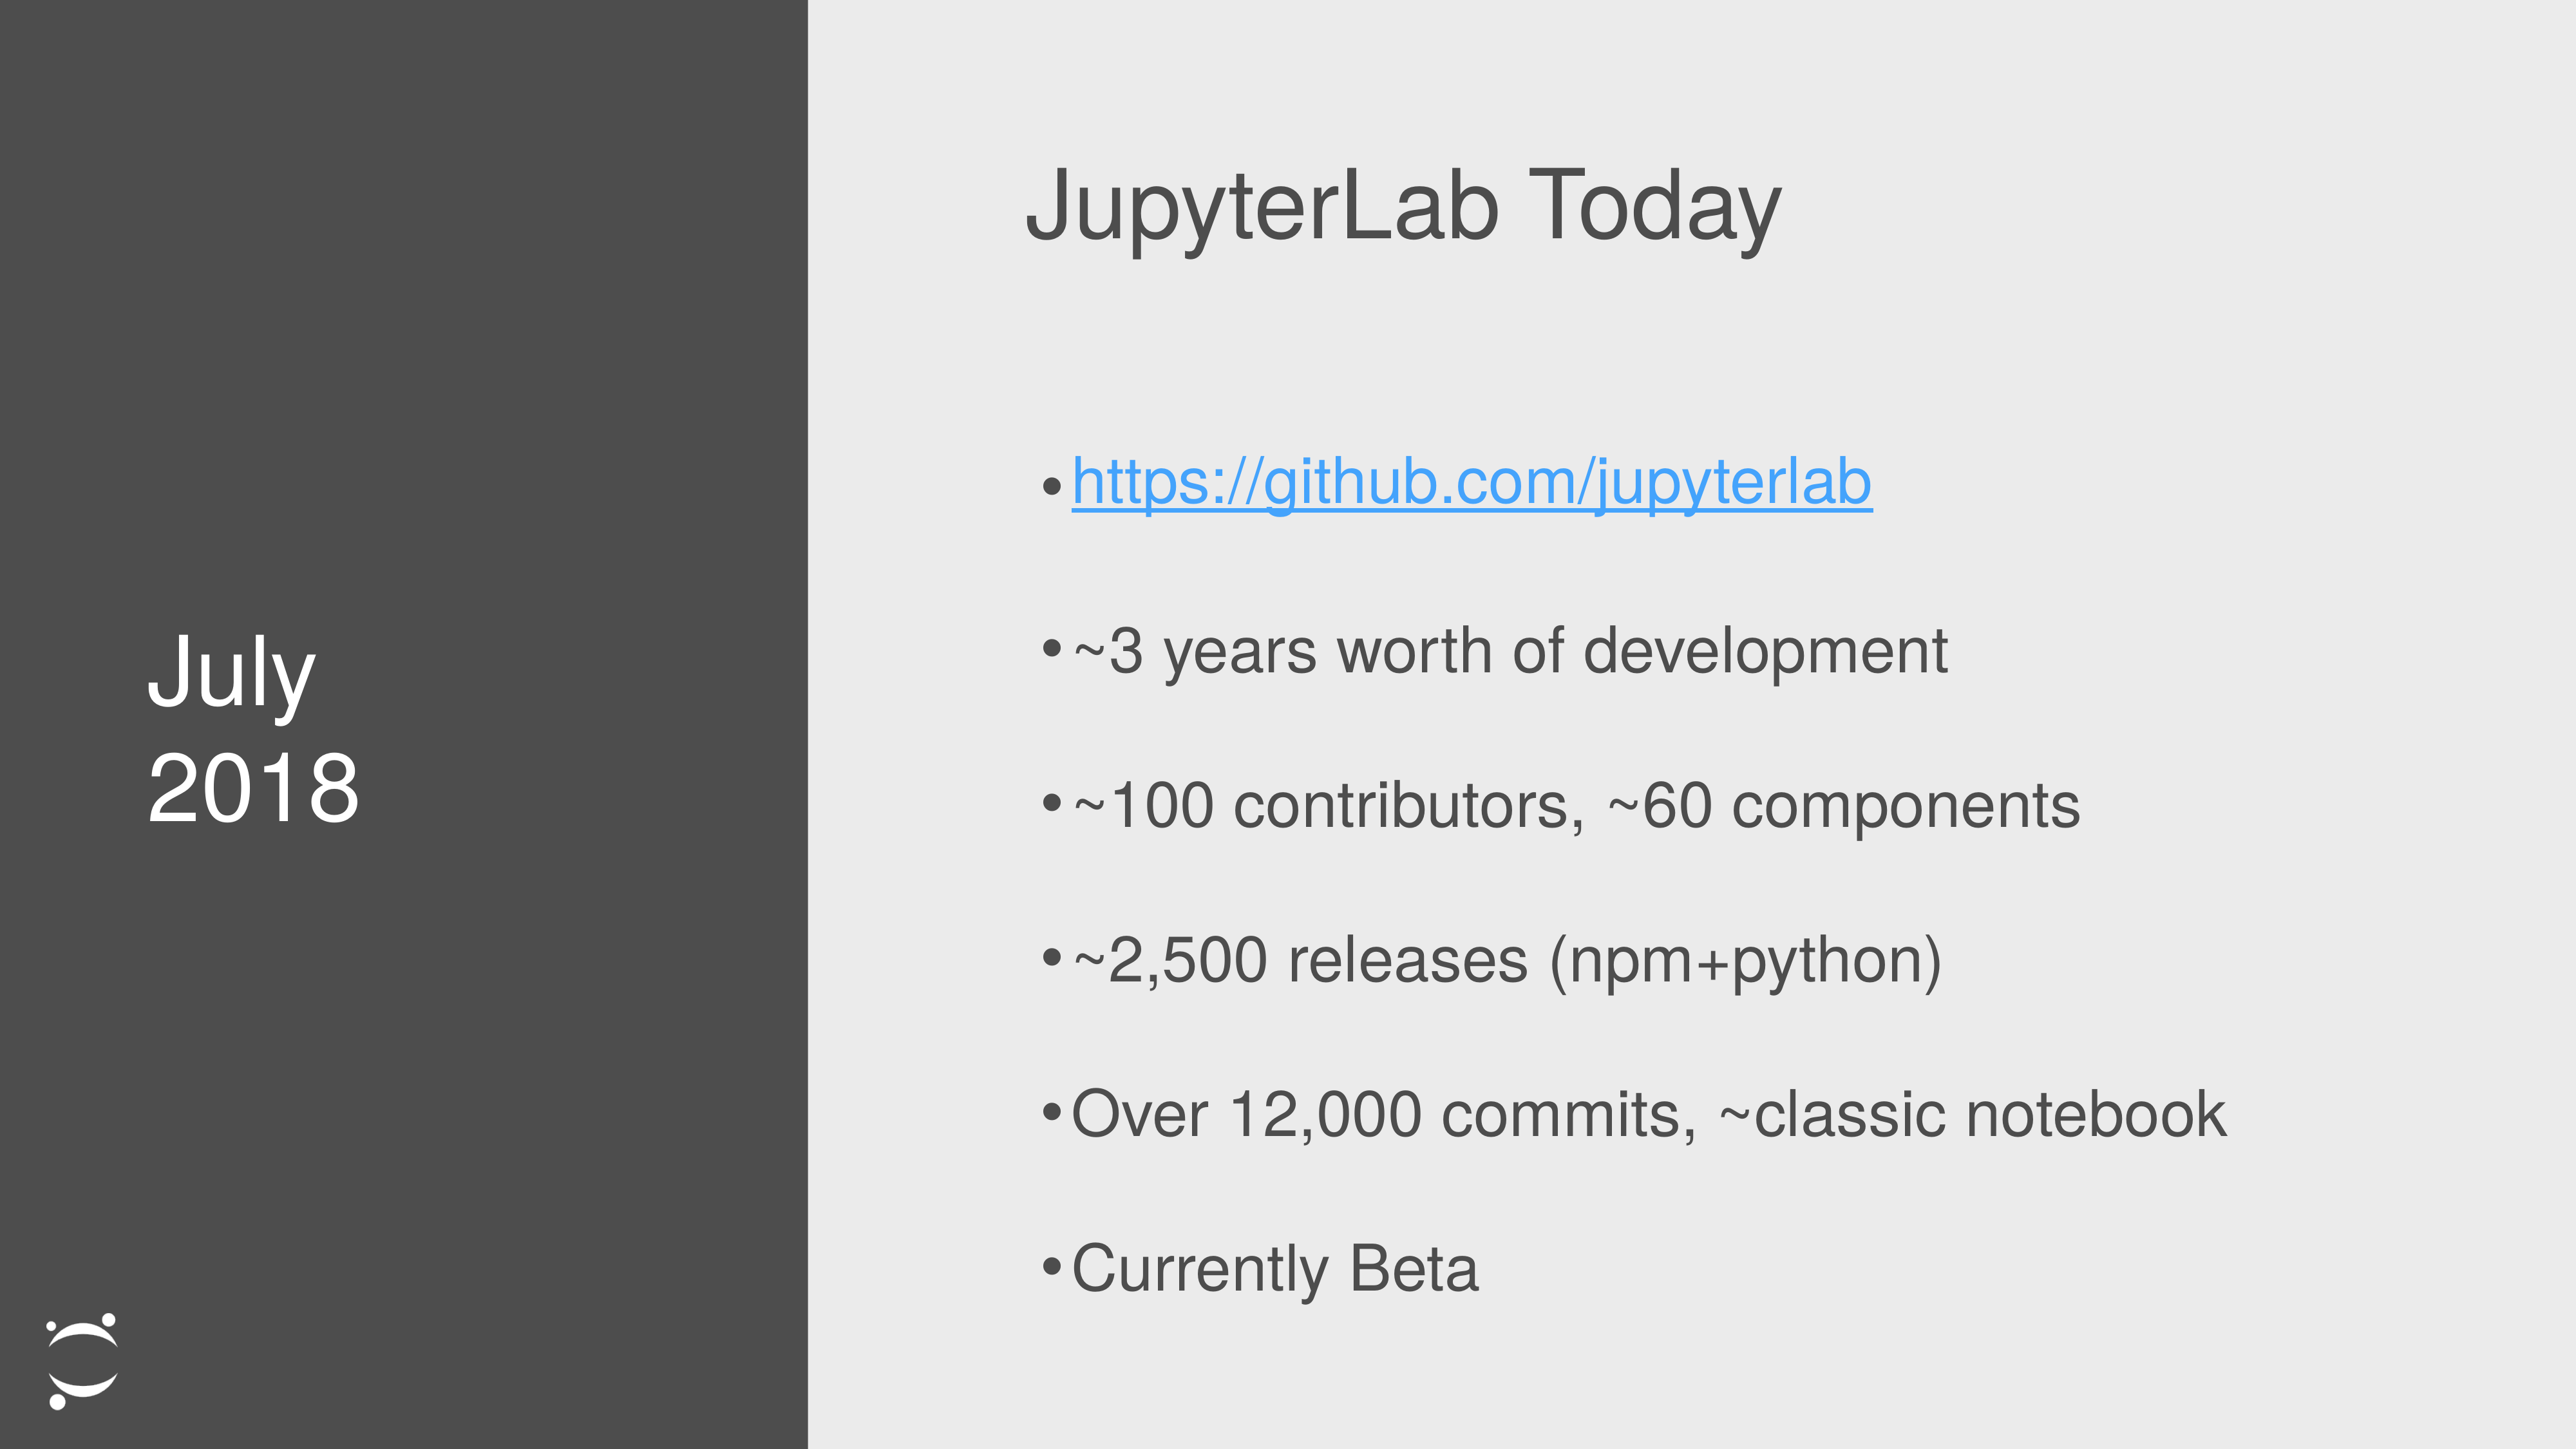

JupyterLab Today
https://github.com/jupyterlab
~3 years worth of development
~100 contributors, ~60 components
~2,500 releases (npm+python)
Over 12,000 commits, ~classic notebook
Currently Beta
July
2018